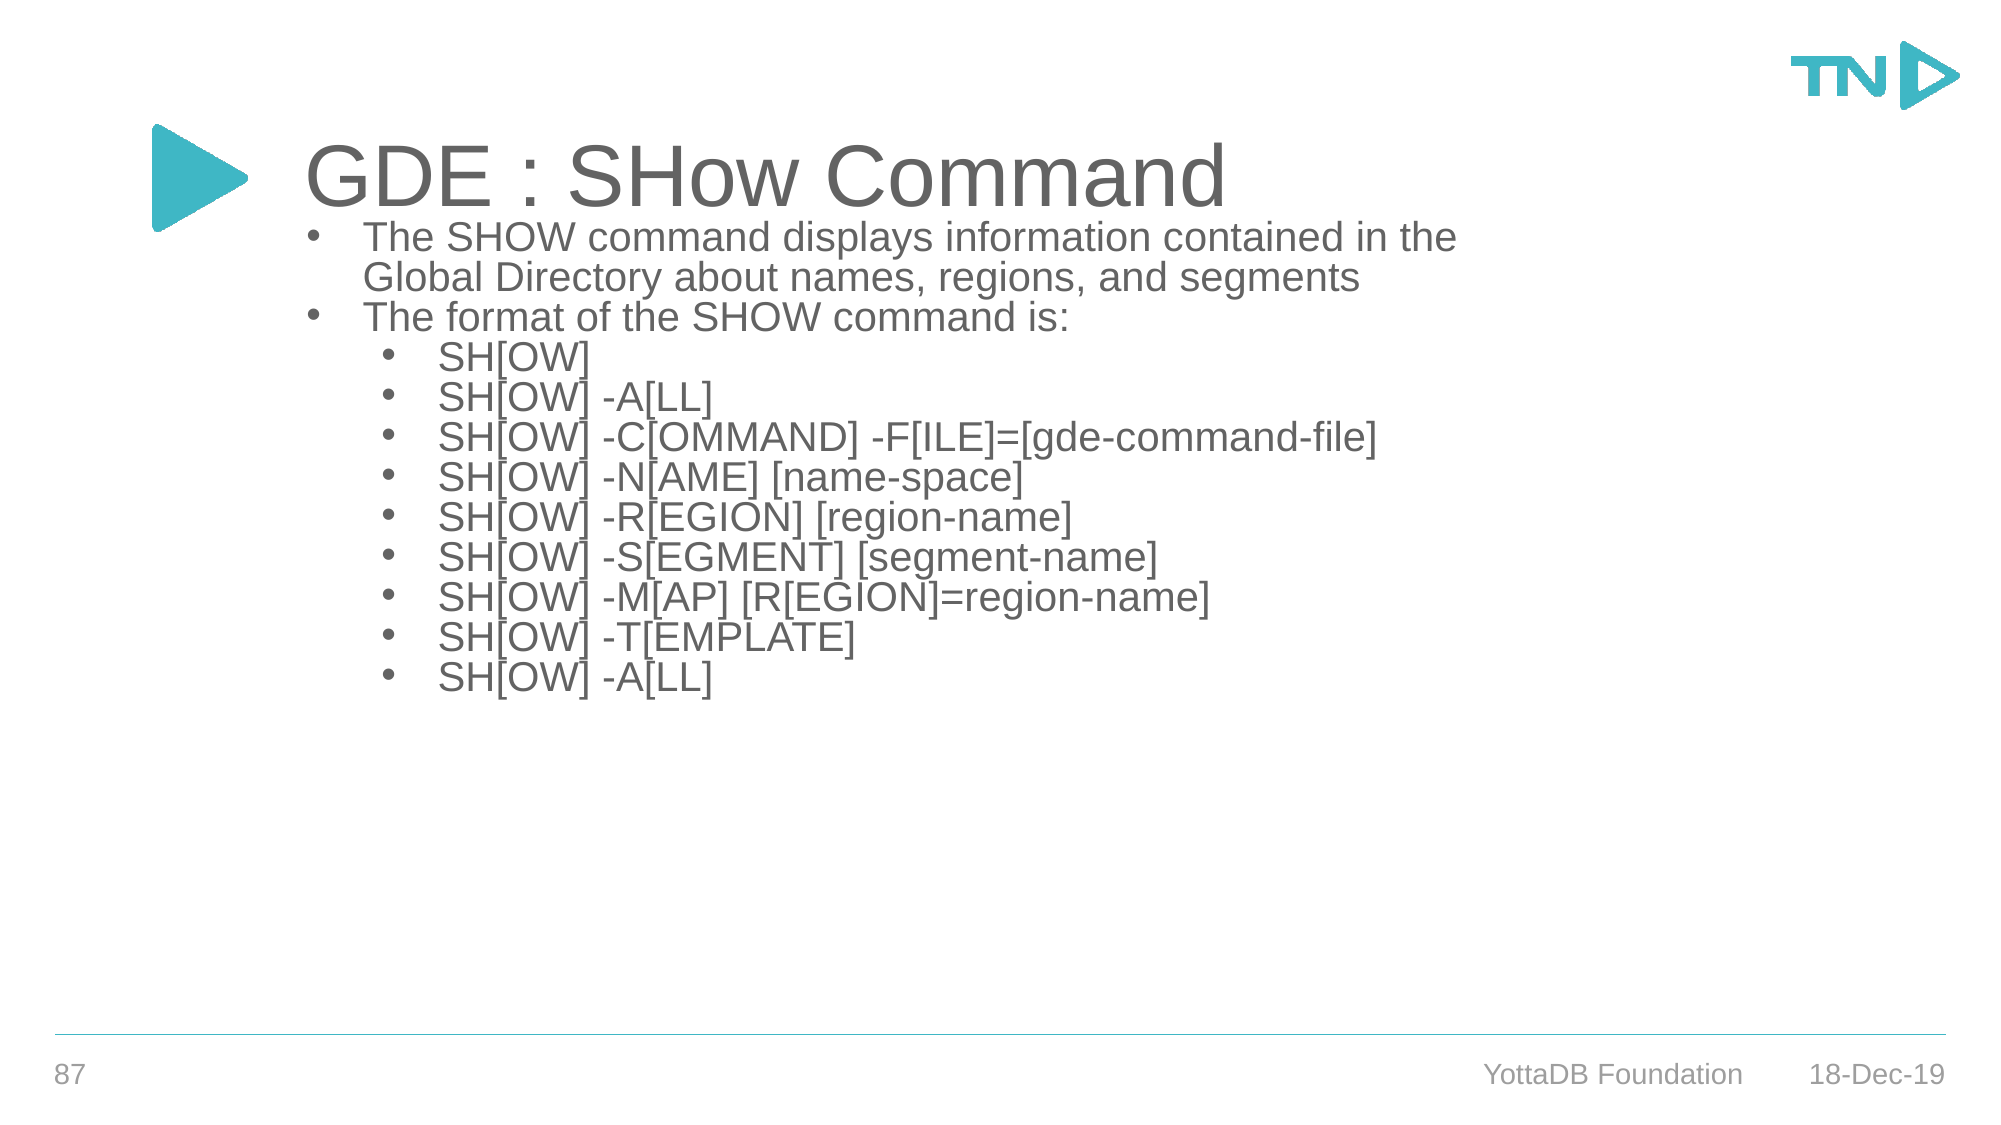

# GDE : SHow Command
The SHOW command displays information contained in the Global Directory about names, regions, and segments
The format of the SHOW command is:
SH[OW]
SH[OW] -A[LL]
SH[OW] -C[OMMAND] -F[ILE]=[gde-command-file]
SH[OW] -N[AME] [name-space]
SH[OW] -R[EGION] [region-name]
SH[OW] -S[EGMENT] [segment-name]
SH[OW] -M[AP] [R[EGION]=region-name]
SH[OW] -T[EMPLATE]
SH[OW] -A[LL]

87
YottaDB Foundation
18-Dec-19